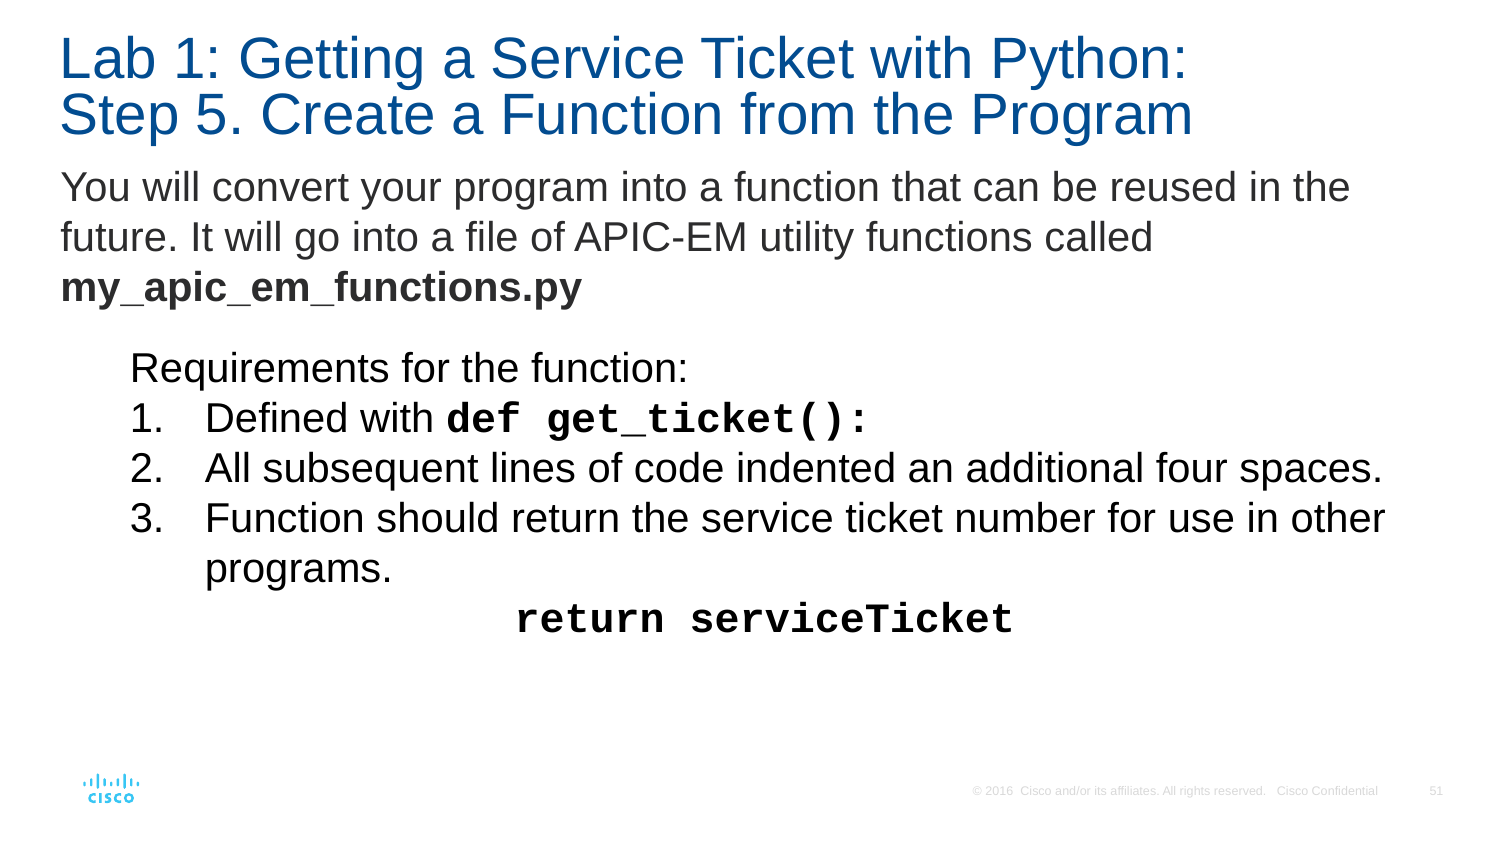

# Lab 1: Getting a Service Ticket with Python: Step 5. Create a Function from the Program
You will convert your program into a function that can be reused in the future. It will go into a file of APIC-EM utility functions called my_apic_em_functions.py
Requirements for the function:
Defined with def get_ticket():
All subsequent lines of code indented an additional four spaces.
Function should return the service ticket number for use in other programs.
return serviceTicket